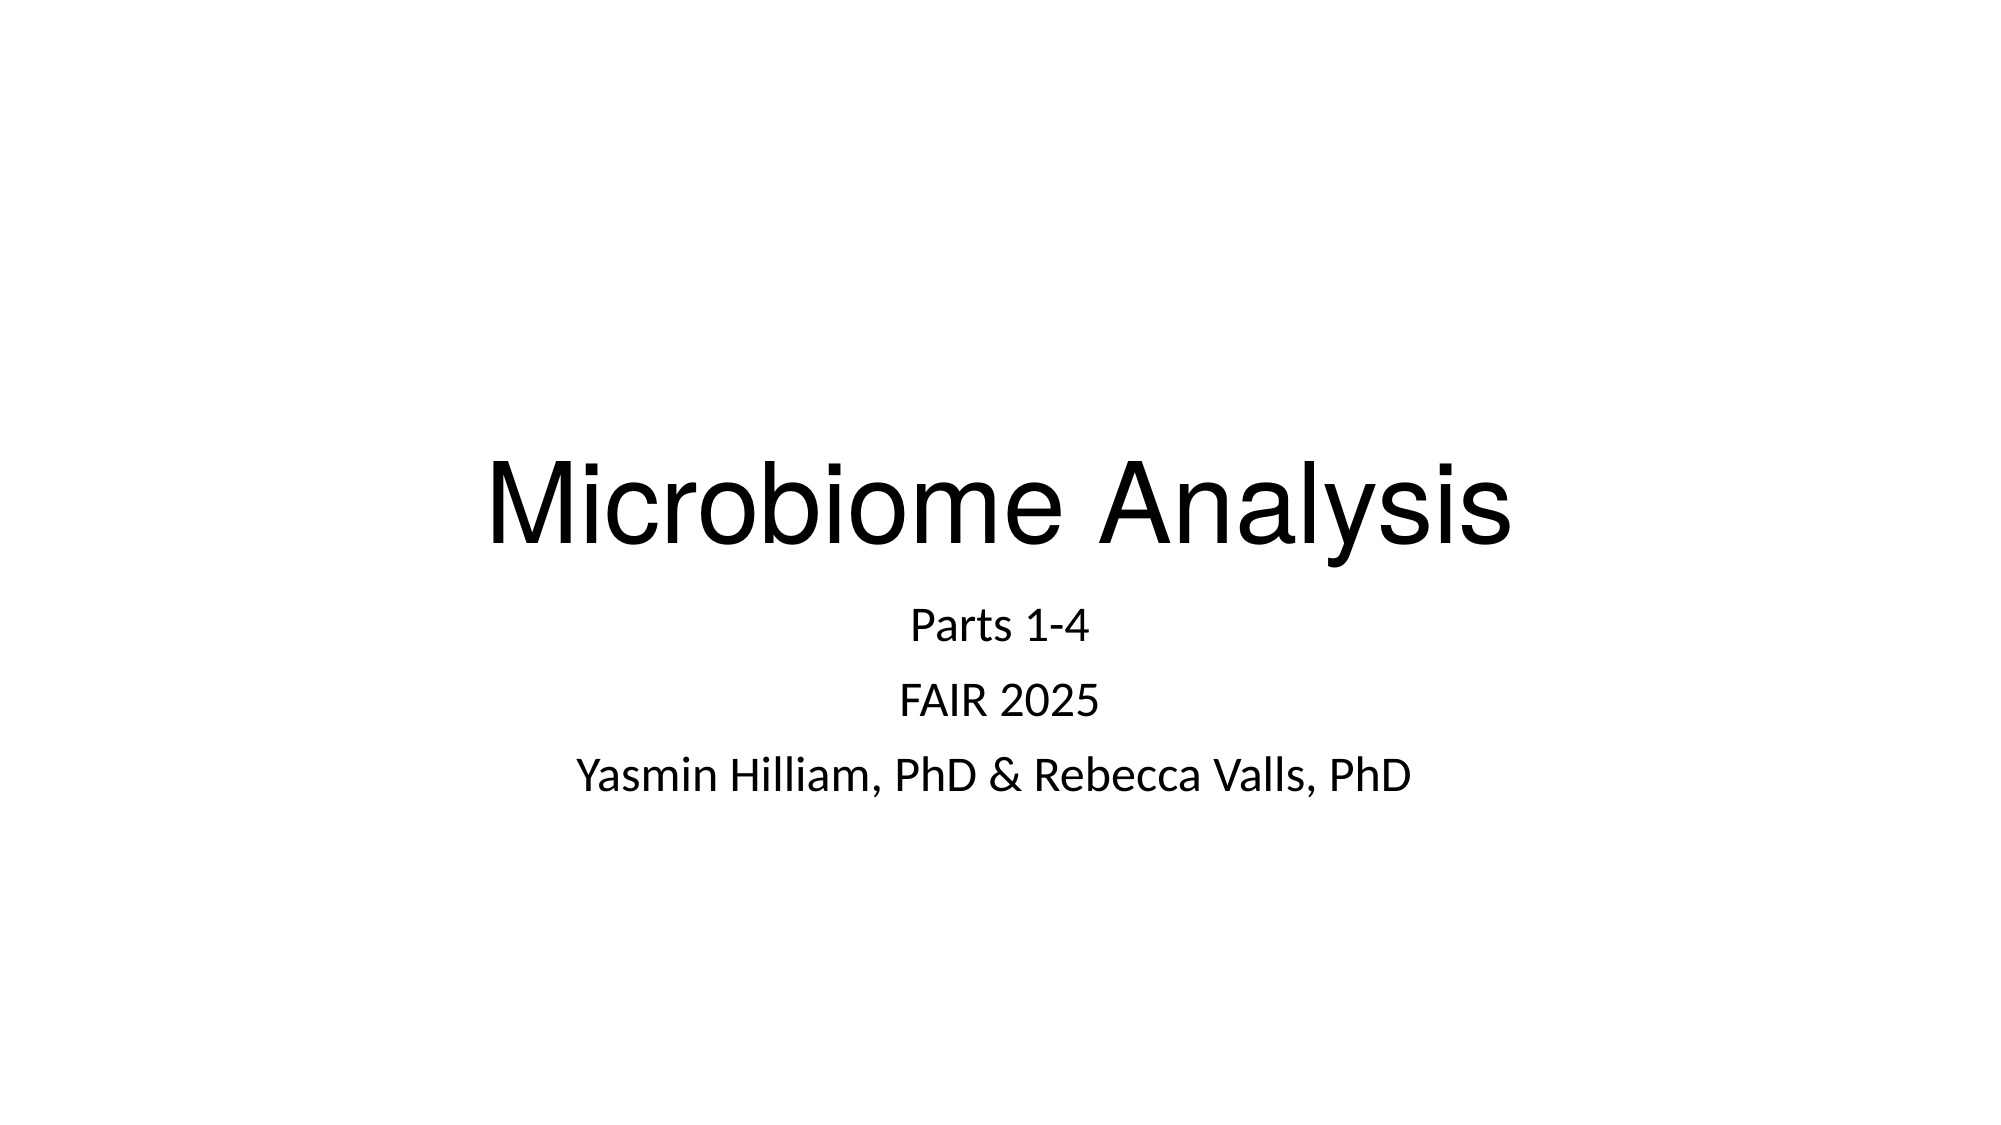

# Microbiome Analysis
Parts 1-4
FAIR 2025
Yasmin Hilliam, PhD & Rebecca Valls, PhD